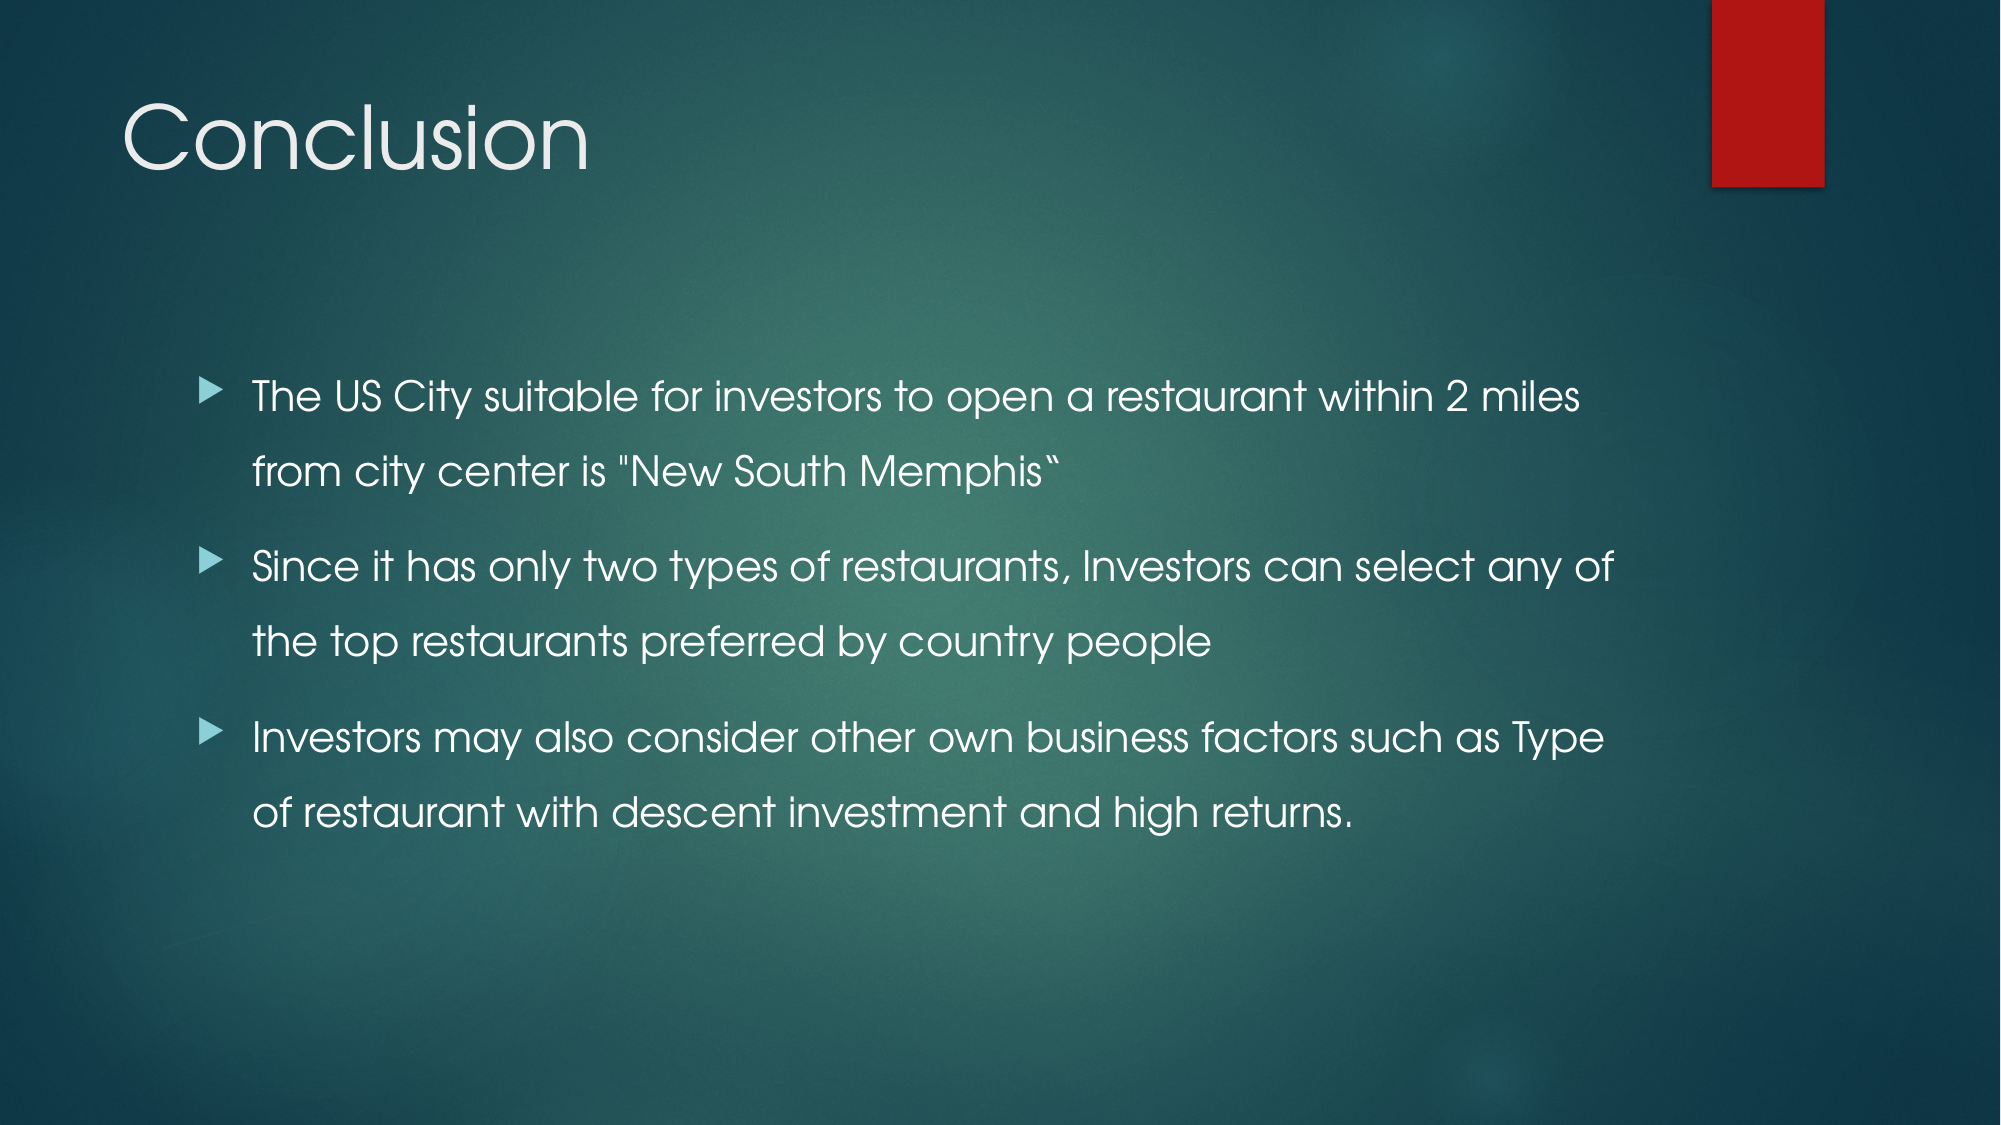

# Conclusion
The US City suitable for investors to open a restaurant within 2 miles from city center is "New South Memphis“
Since it has only two types of restaurants, Investors can select any of the top restaurants preferred by country people
Investors may also consider other own business factors such as Type of restaurant with descent investment and high returns.